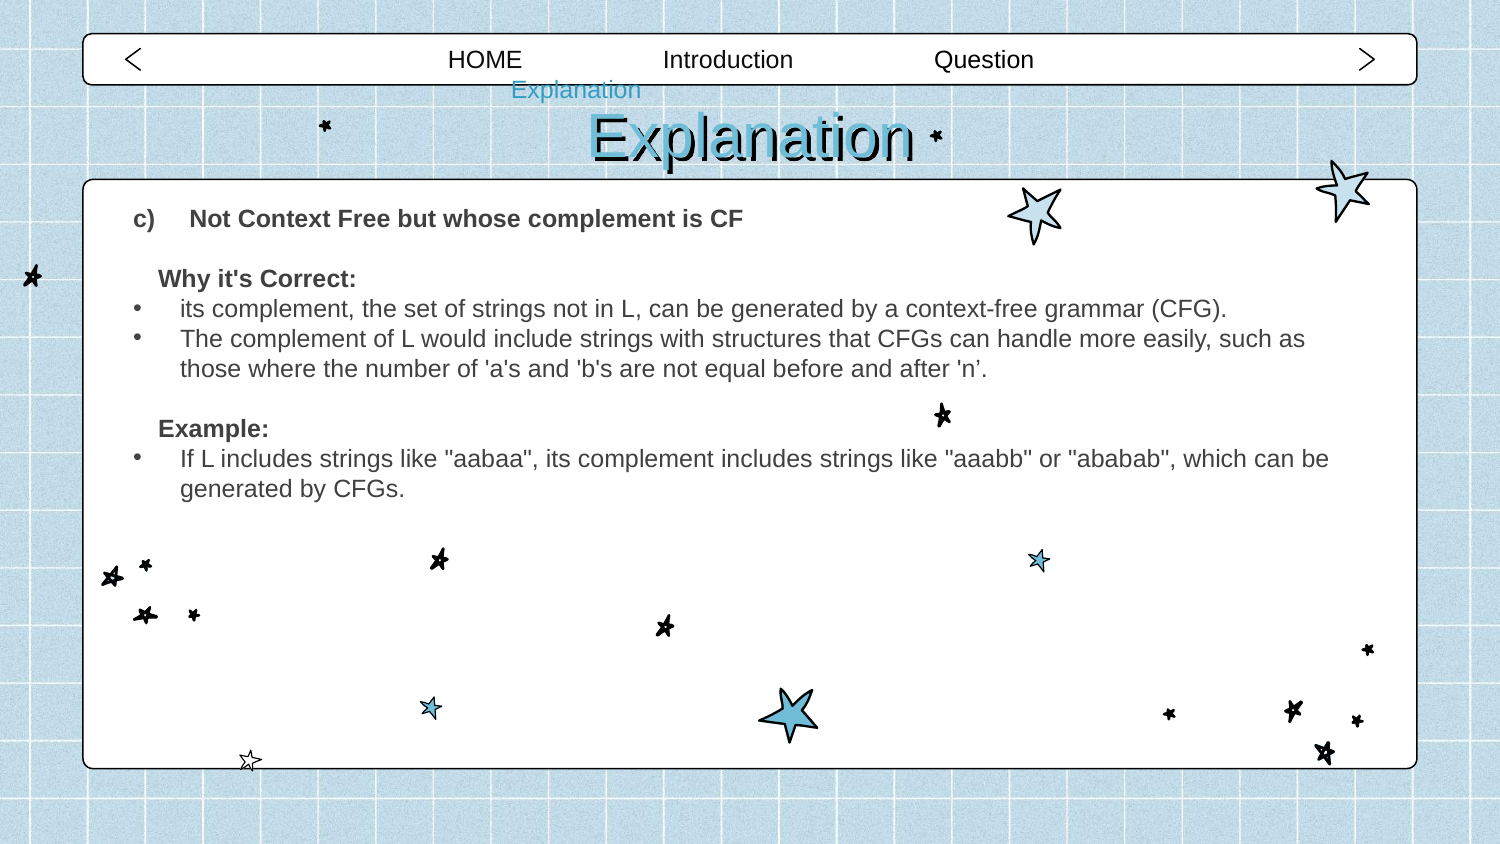

HOME                    Introduction                    Question                    Explanation

# Explanation

Not Context Free but whose complement is CF

Why it's Correct:
its complement, the set of strings not in L, can be generated by a context-free grammar (CFG).
The complement of L would include strings with structures that CFGs can handle more easily, such as those where the number of 'a's and 'b's are not equal before and after 'n’.

Example:
If L includes strings like "aabaa", its complement includes strings like "aaabb" or "ababab", which can be generated by CFGs.